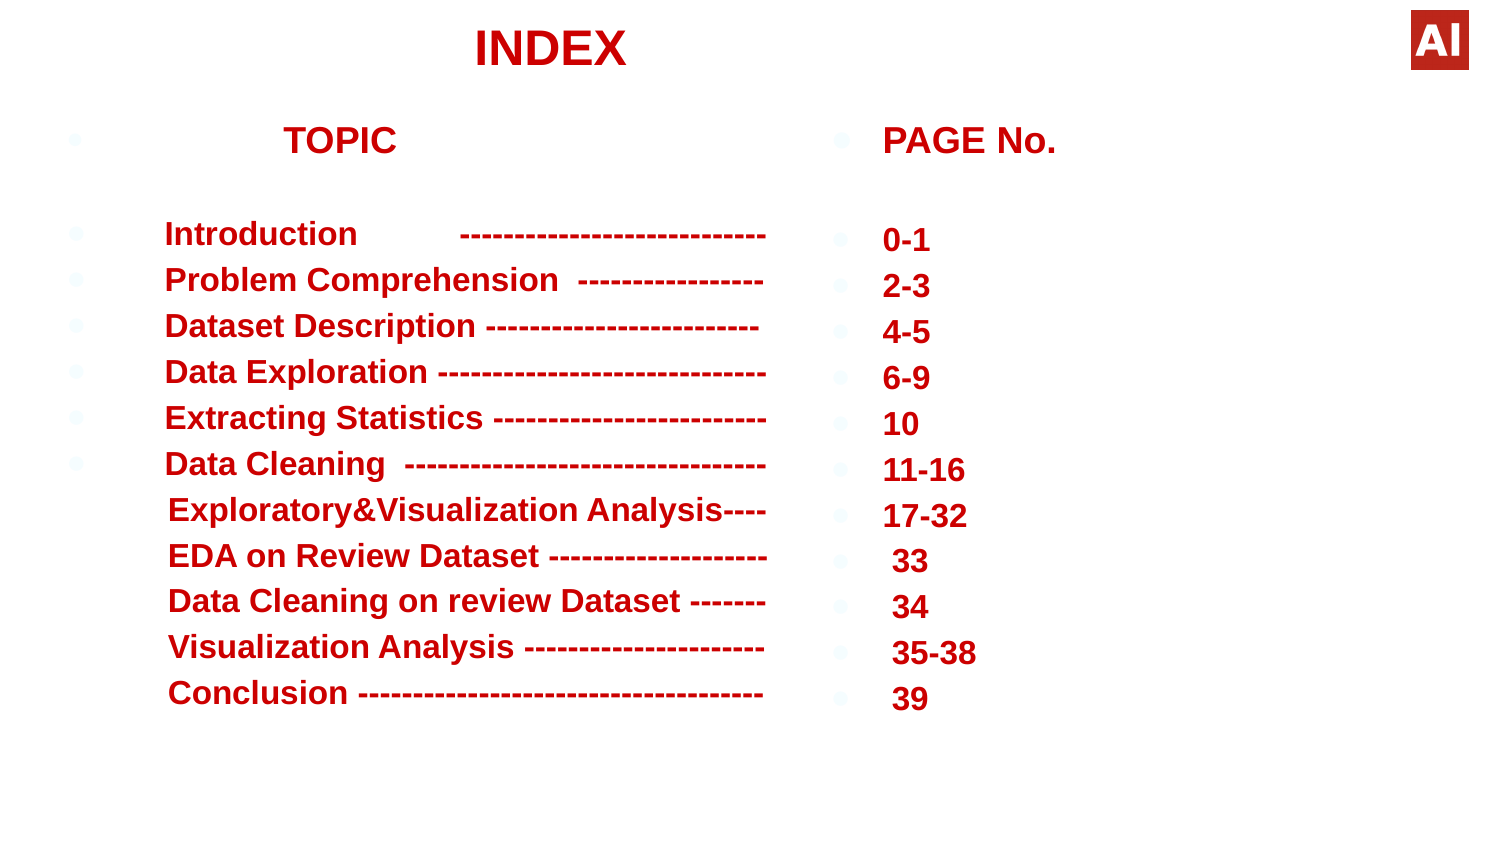

# INDEX
                    TOPIC

     Introduction           ----------------------------
     Problem Comprehension  -----------------
     Dataset Description -------------------------
     Data Exploration ------------------------------
     Extracting Statistics -------------------------
     Data Cleaning  ---------------------------------
           Exploratory&Visualization Analysis----
           EDA on Review Dataset --------------------
           Data Cleaning on review Dataset -------
           Visualization Analysis ----------------------
           Conclusion -------------------------------------

PAGE No.

0-1
2-3
4-5
6-9
10
11-16
17-32
 33
 34
 35-38
 39